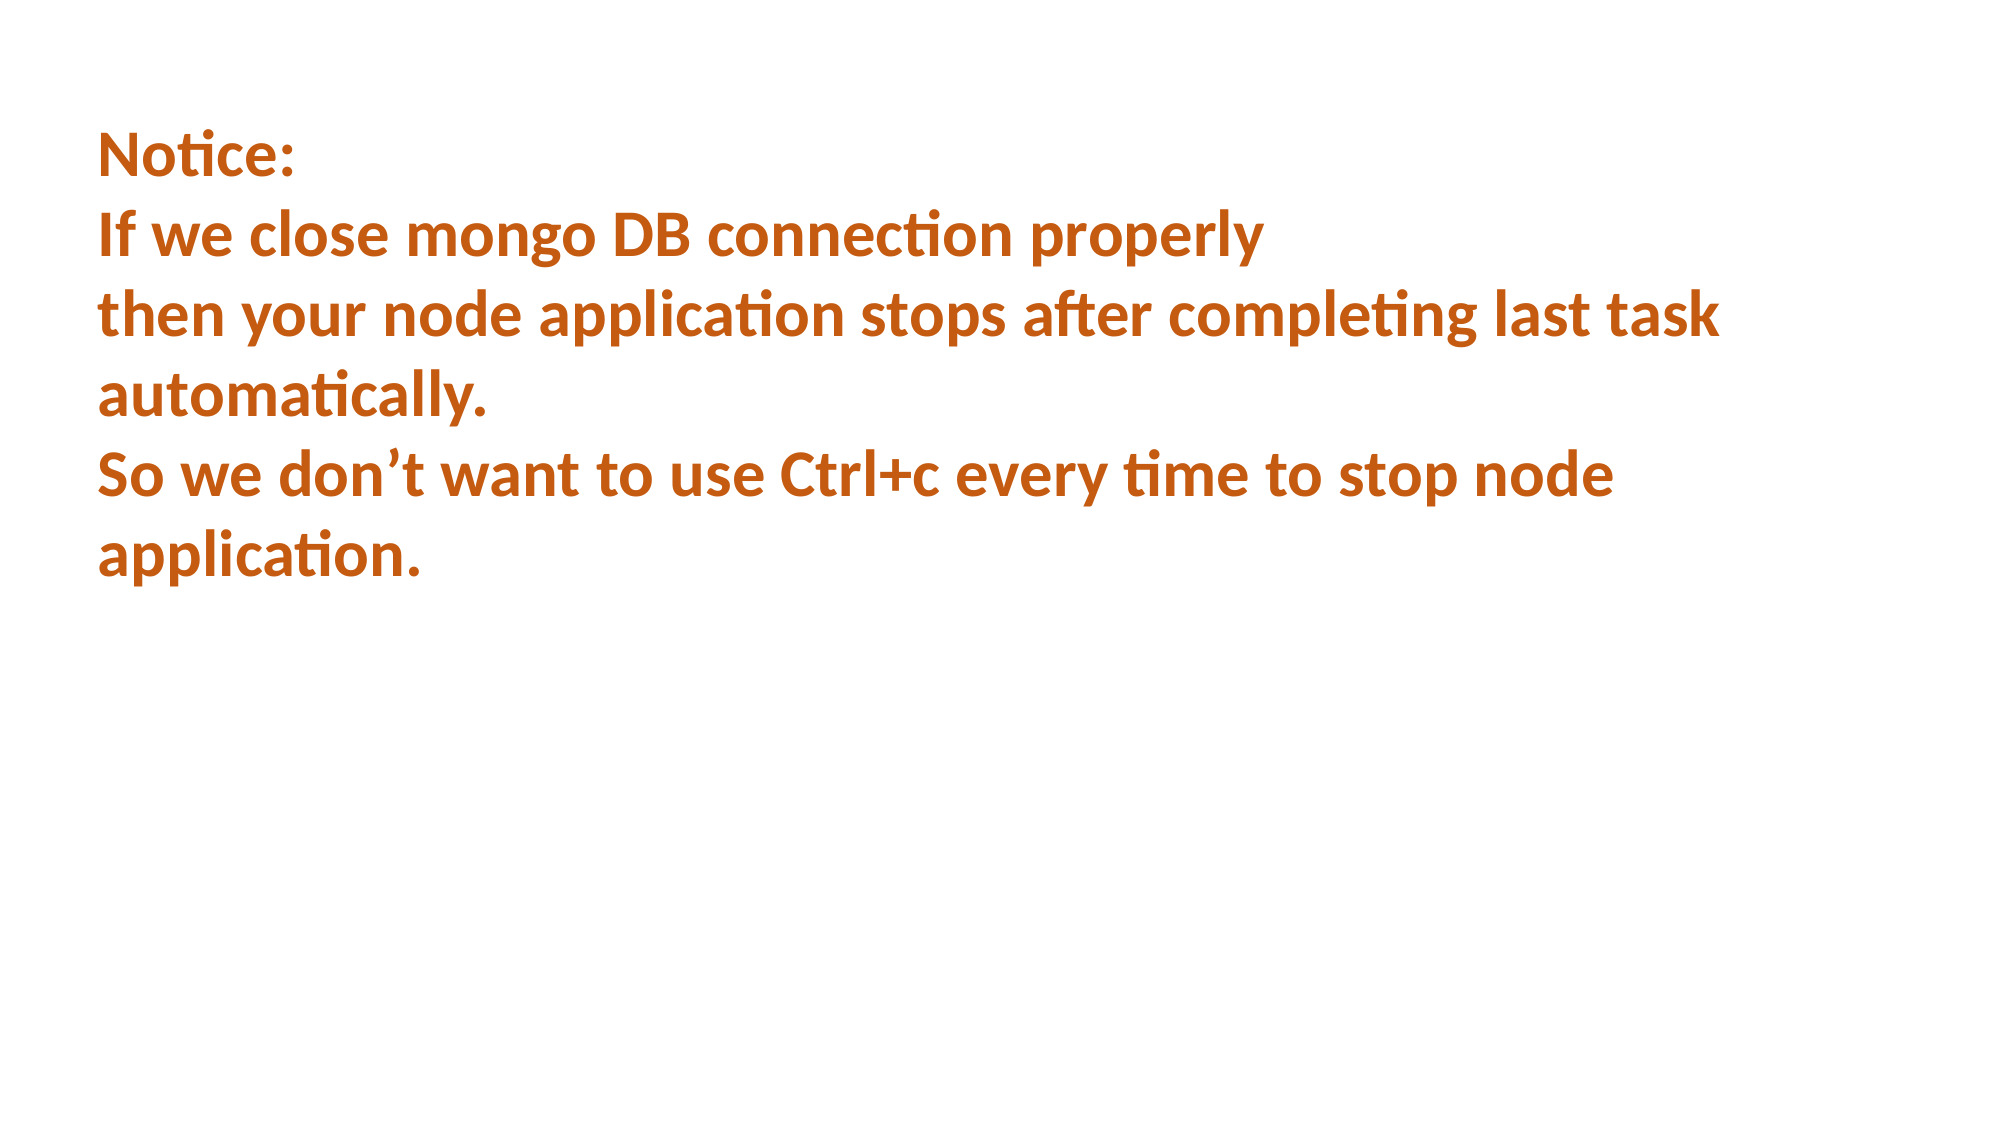

Notice:
If we close mongo DB connection properly
then your node application stops after completing last task automatically.
So we don’t want to use Ctrl+c every time to stop node application.